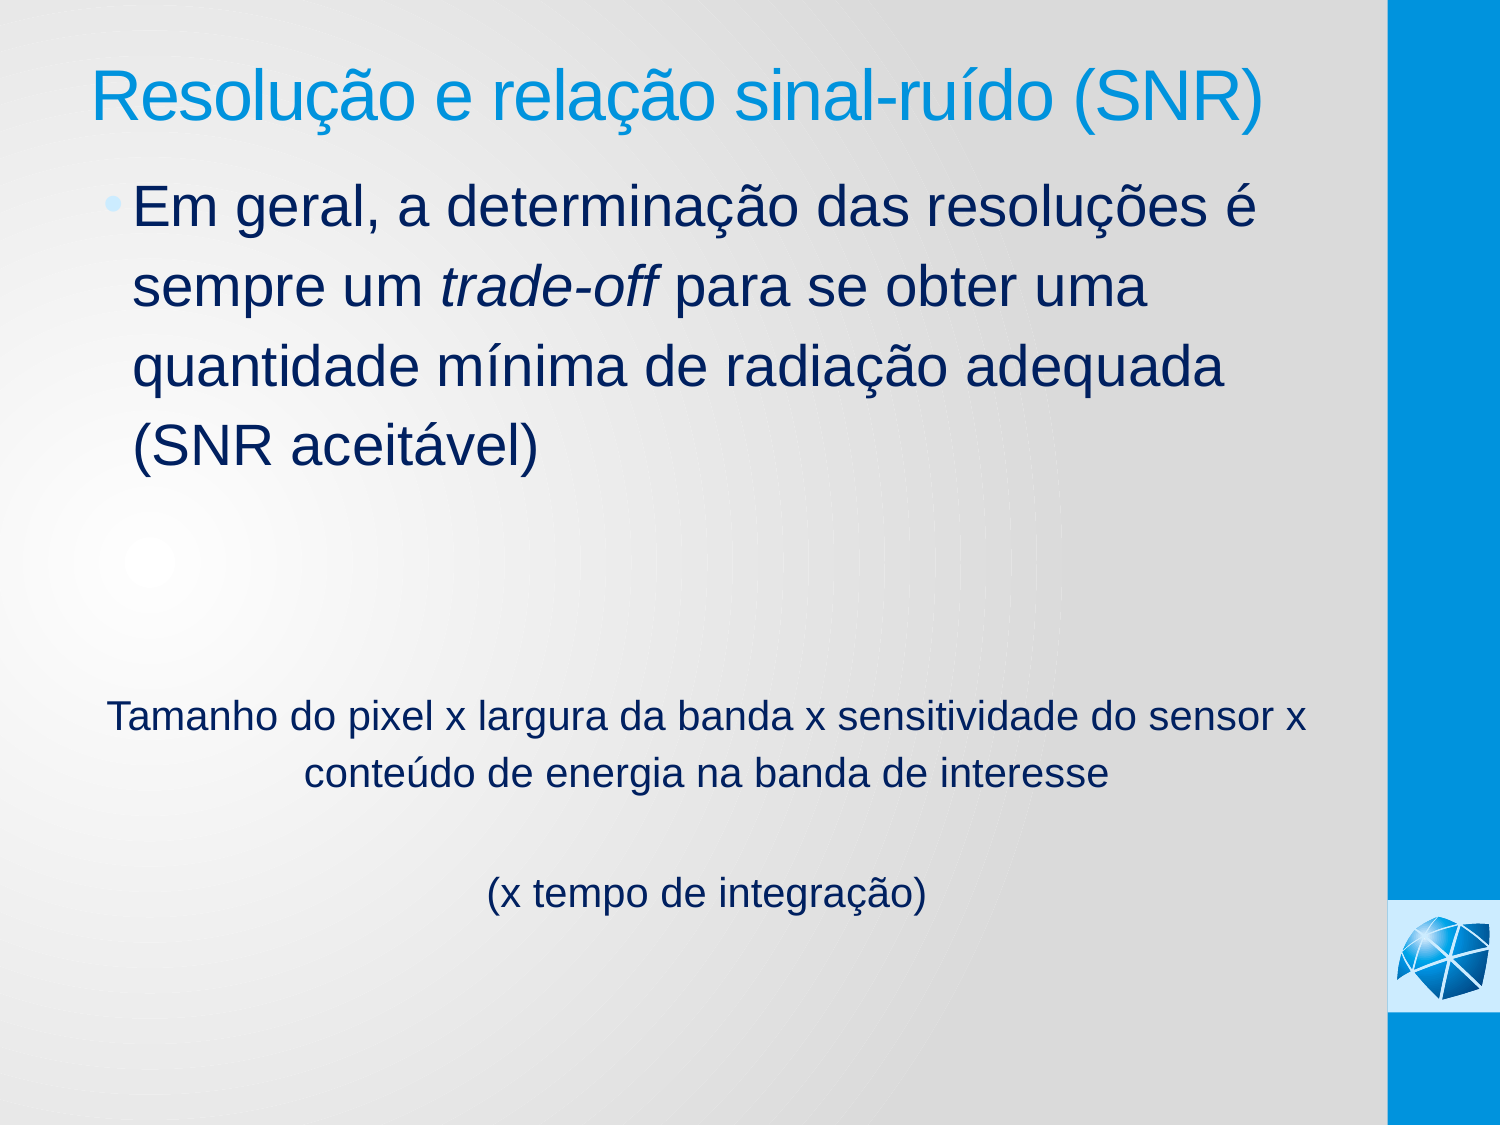

# Resolução e relação sinal-ruído (SNR)
Em geral, a determinação das resoluções é sempre um trade-off para se obter uma quantidade mínima de radiação adequada (SNR aceitável)

Tamanho do pixel x largura da banda x sensitividade do sensor x conteúdo de energia na banda de interesse
(x tempo de integração)